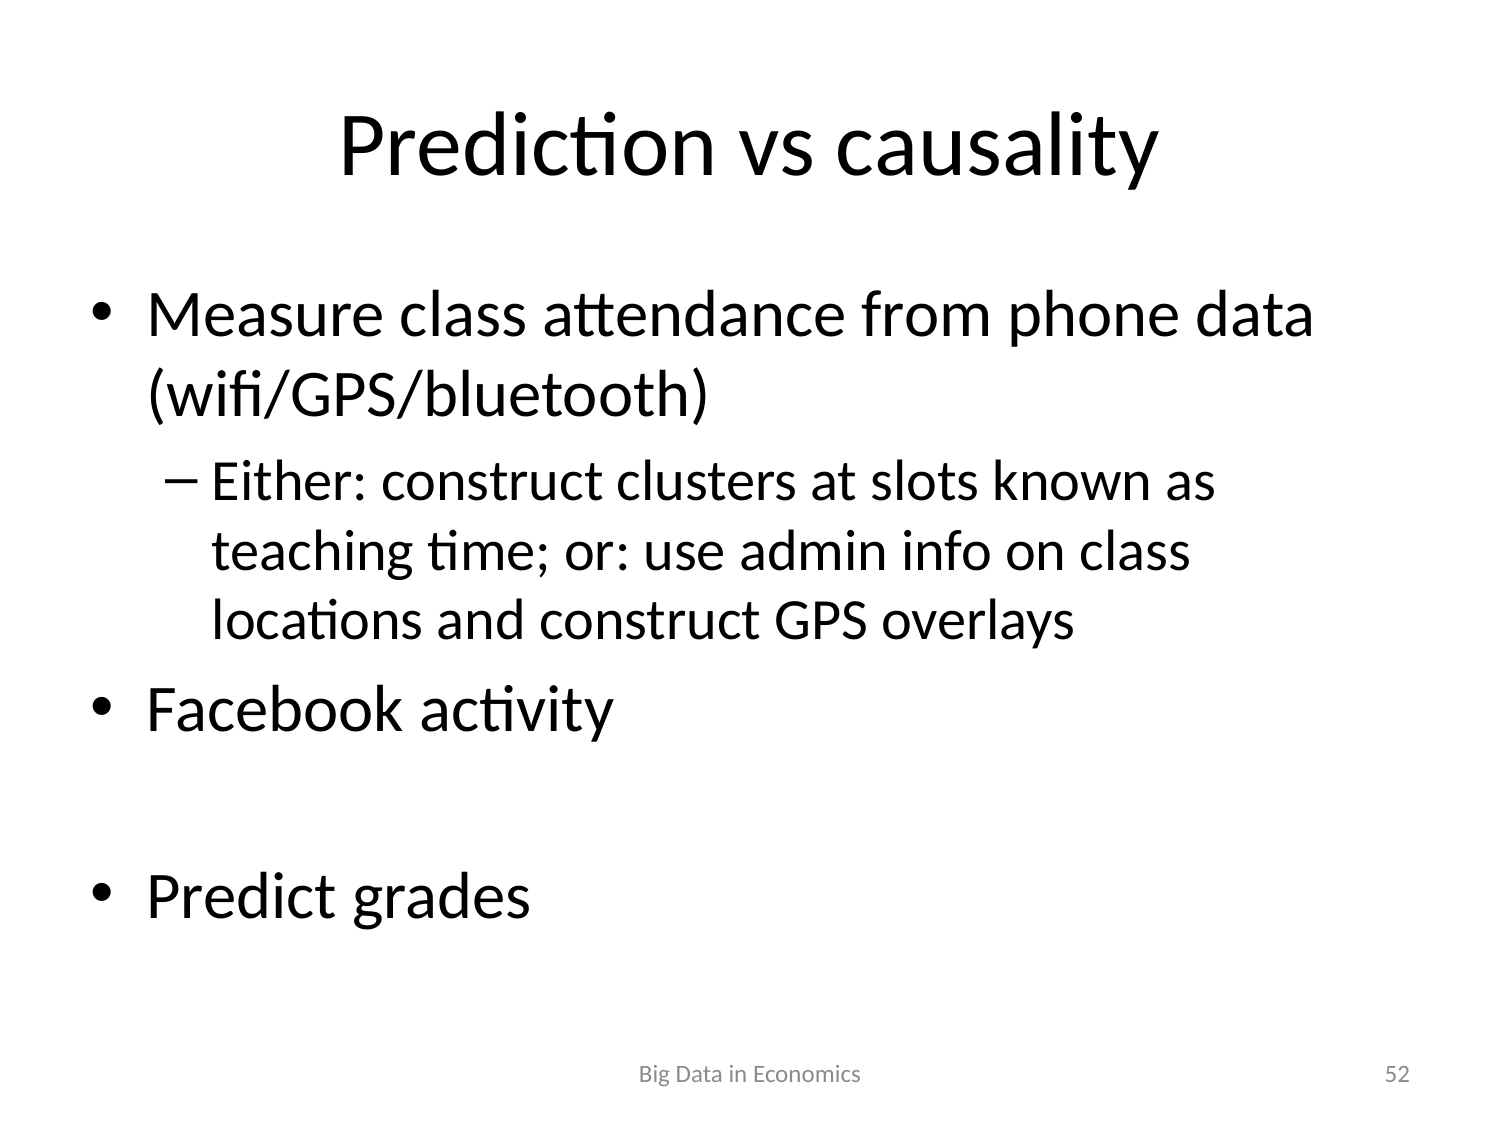

# Prediction vs causality
Measure class attendance from phone data (wifi/GPS/bluetooth)
Either: construct clusters at slots known as teaching time; or: use admin info on class locations and construct GPS overlays
Facebook activity

Predict grades

Big Data in Economics
52